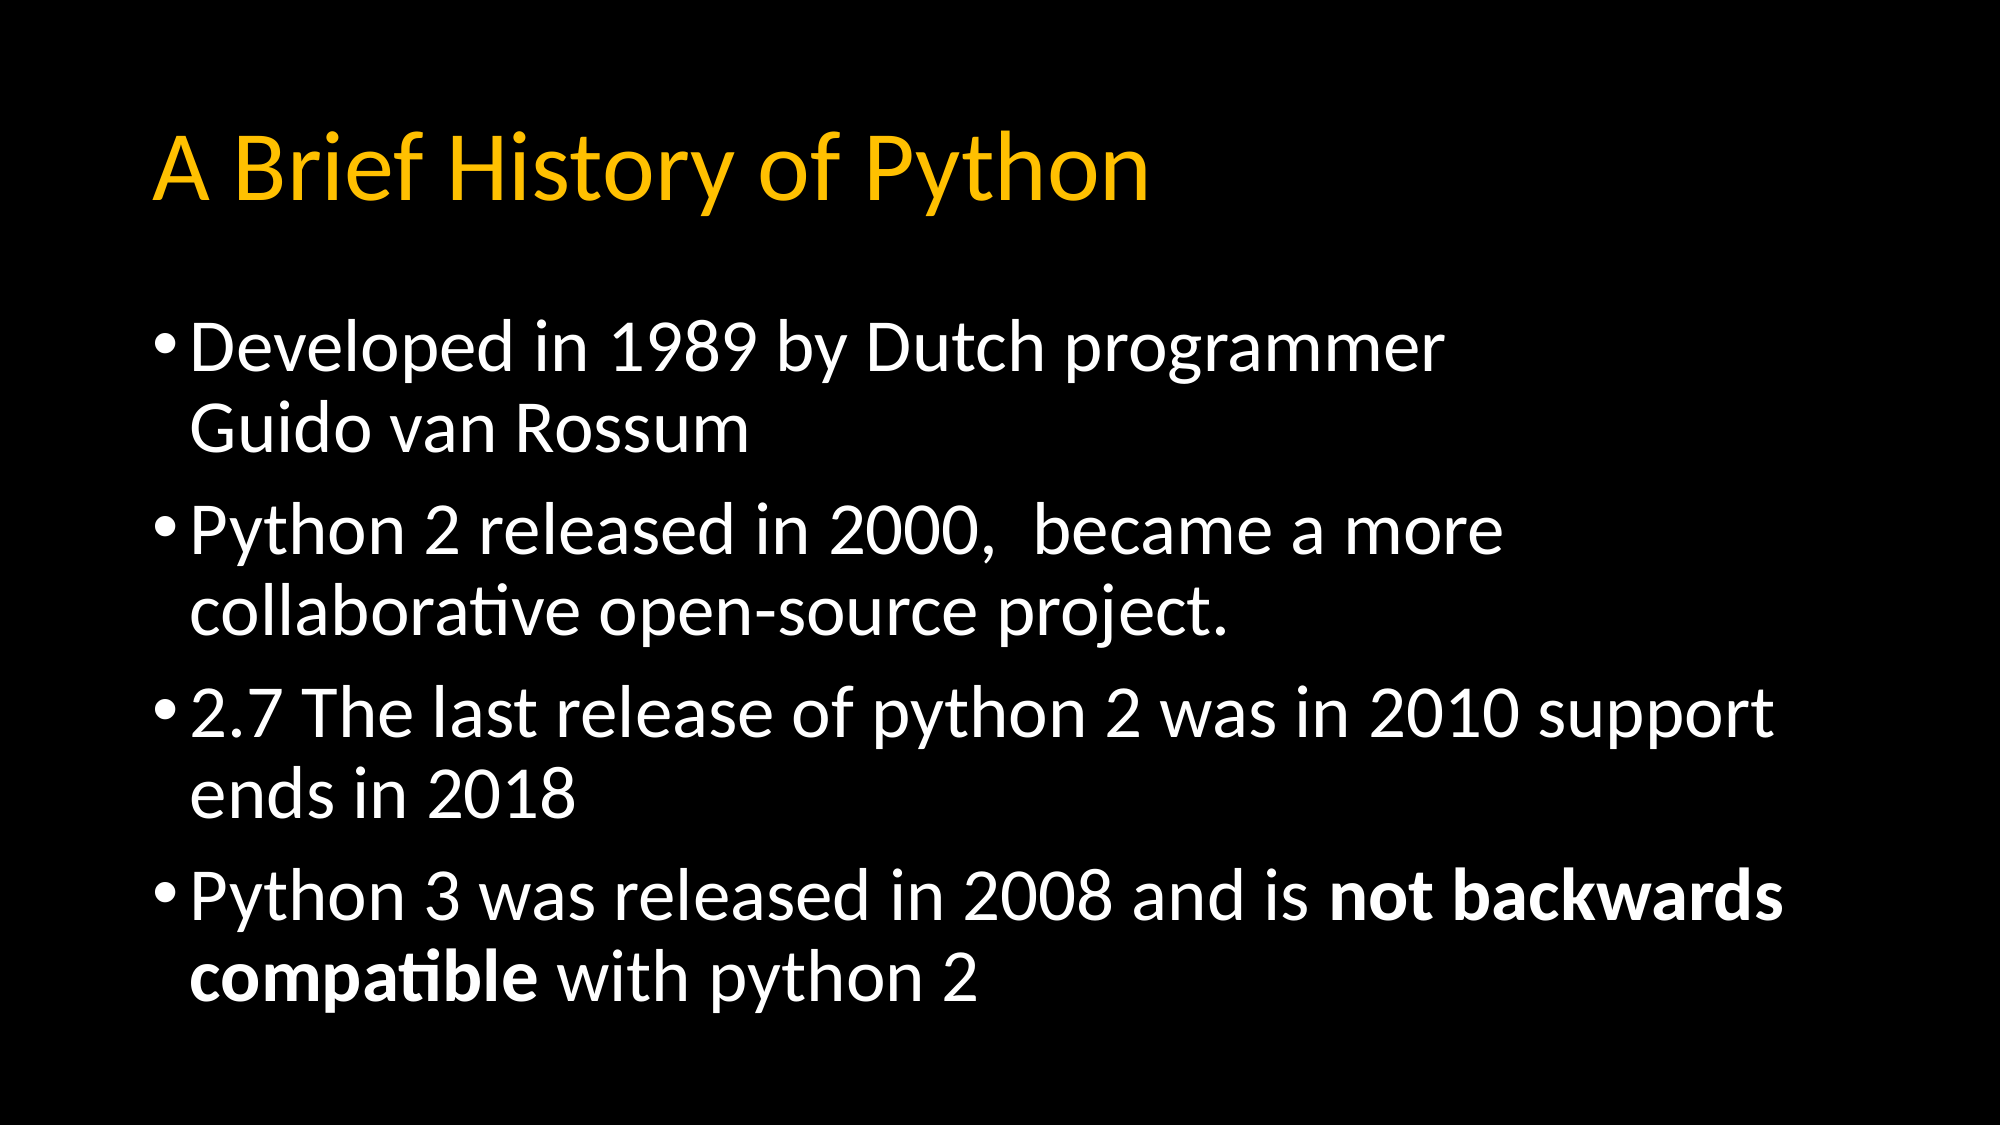

# A Brief History of Python
Developed in 1989 by Dutch programmer
Guido van Rossum
Python 2 released in 2000,  became a more collaborative open-source project.
2.7 The last release of python 2 was in 2010 support ends in 2018
Python 3 was released in 2008 and is not backwards compatible with python 2